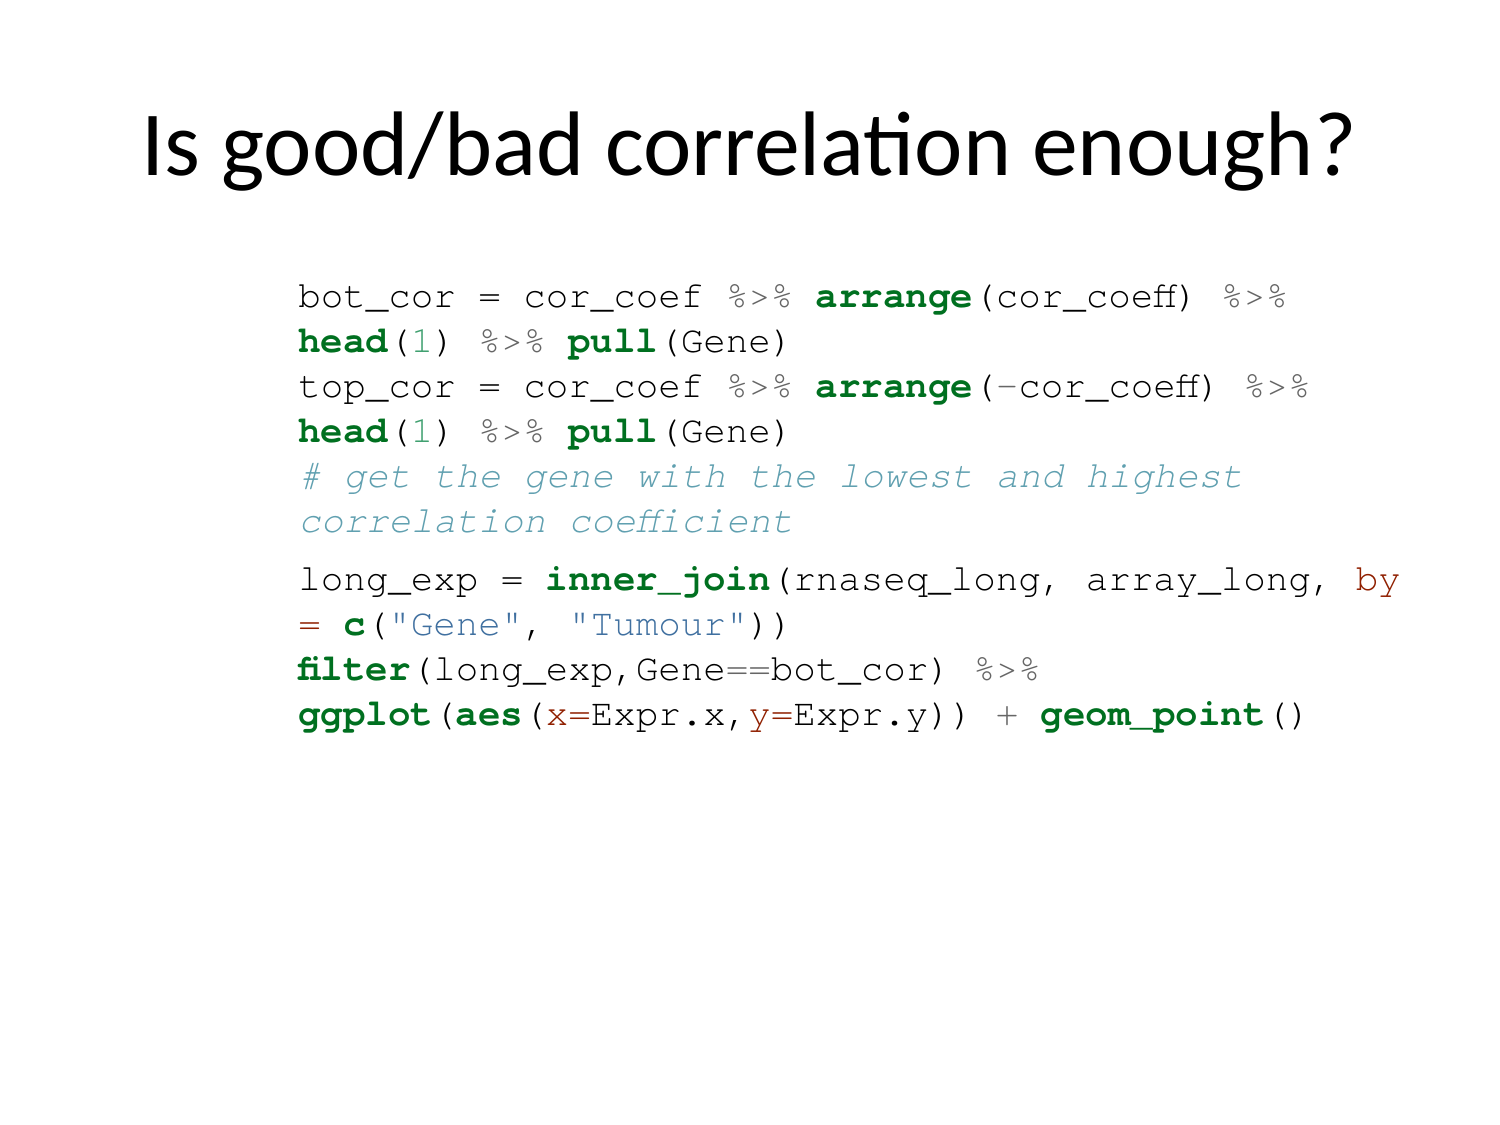

# Is good/bad correlation enough?
bot_cor = cor_coef %>% arrange(cor_coeff) %>% head(1) %>% pull(Gene)
top_cor = cor_coef %>% arrange(-cor_coeff) %>% head(1) %>% pull(Gene)
# get the gene with the lowest and highest correlation coefficient
long_exp = inner_join(rnaseq_long, array_long, by = c("Gene", "Tumour"))
filter(long_exp,Gene==bot_cor) %>% ggplot(aes(x=Expr.x,y=Expr.y)) + geom_point()